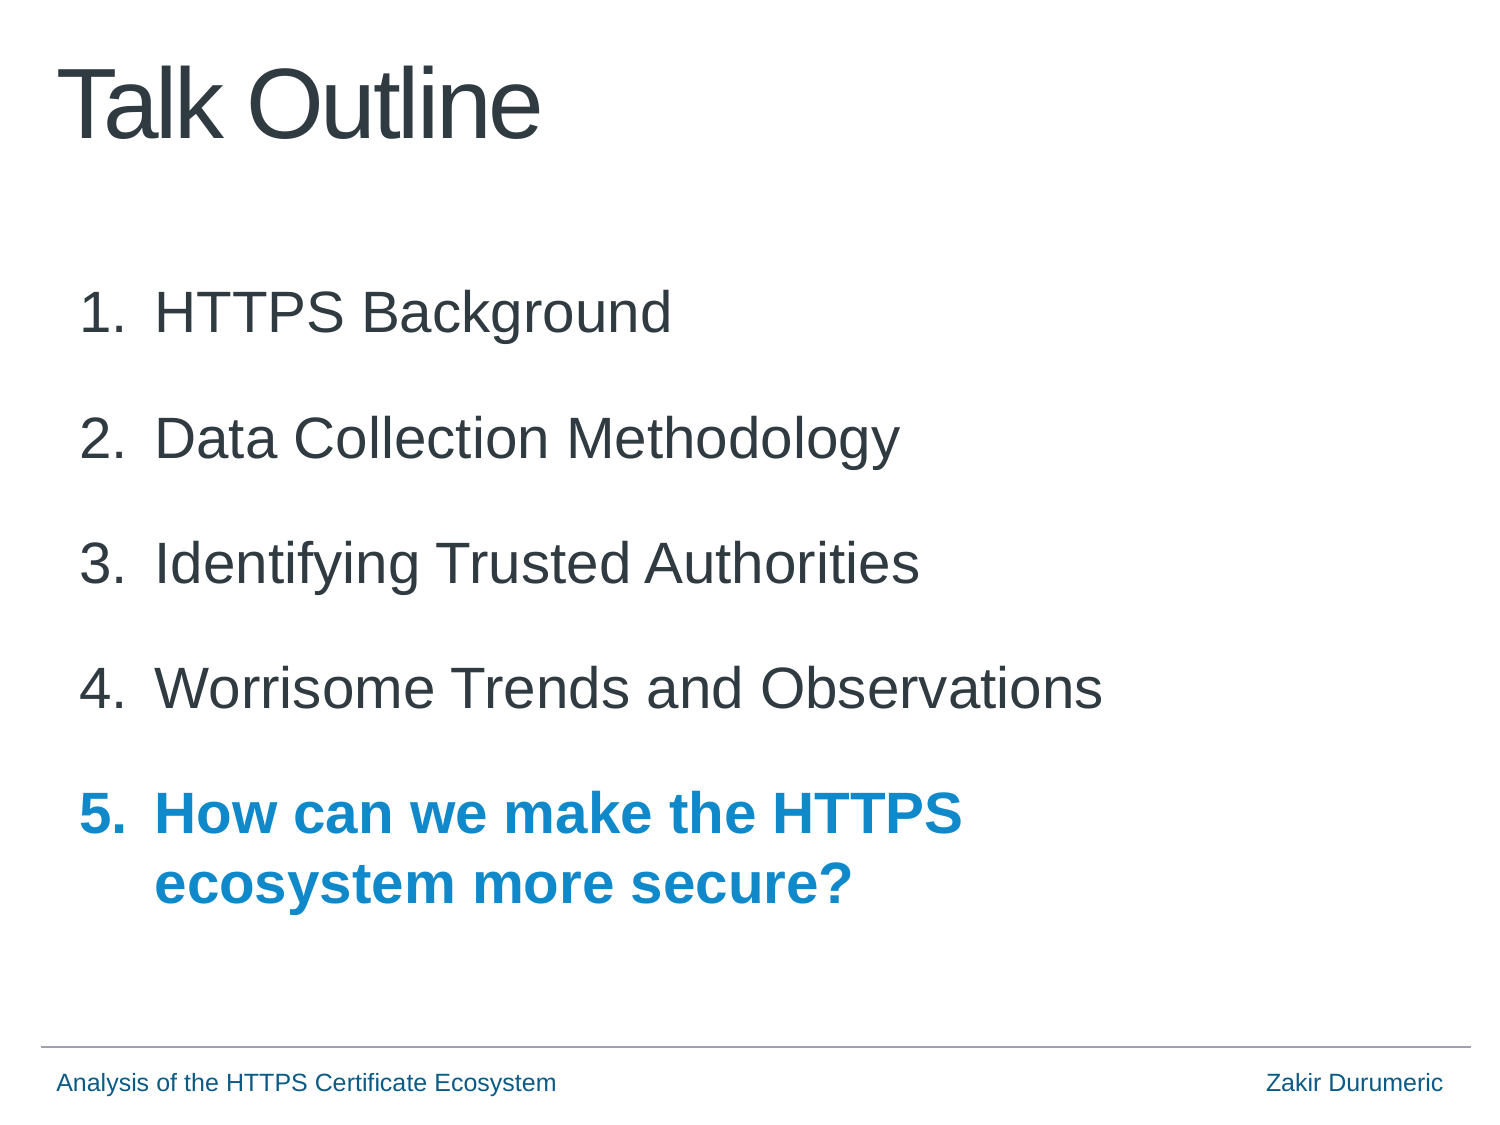

# Talk Outline

HTTPS Background

Data Collection Methodology

Identifying Trusted Authorities

Worrisome Trends and Observations

How can we make the HTTPS
ecosystem more secure?